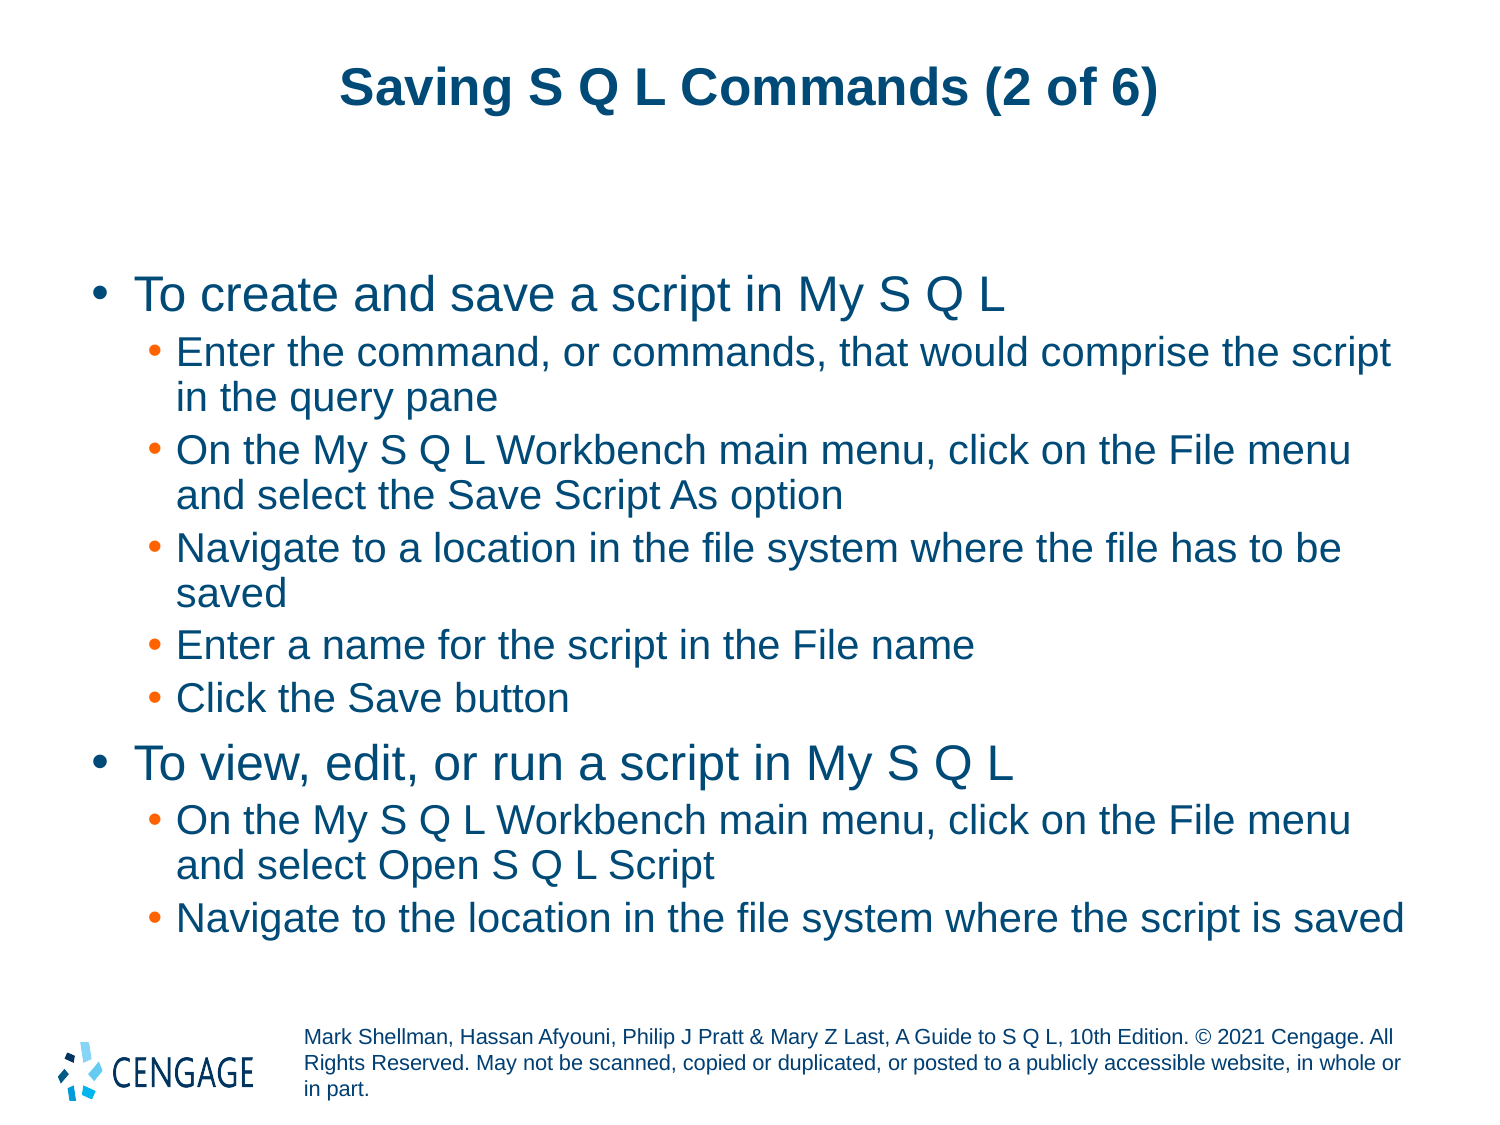

# Saving S Q L Commands (2 of 6)
To create and save a script in My S Q L
Enter the command, or commands, that would comprise the script in the query pane
On the My S Q L Workbench main menu, click on the File menu and select the Save Script As option
Navigate to a location in the file system where the file has to be saved
Enter a name for the script in the File name
Click the Save button
To view, edit, or run a script in My S Q L
On the My S Q L Workbench main menu, click on the File menu and select Open S Q L Script
Navigate to the location in the file system where the script is saved